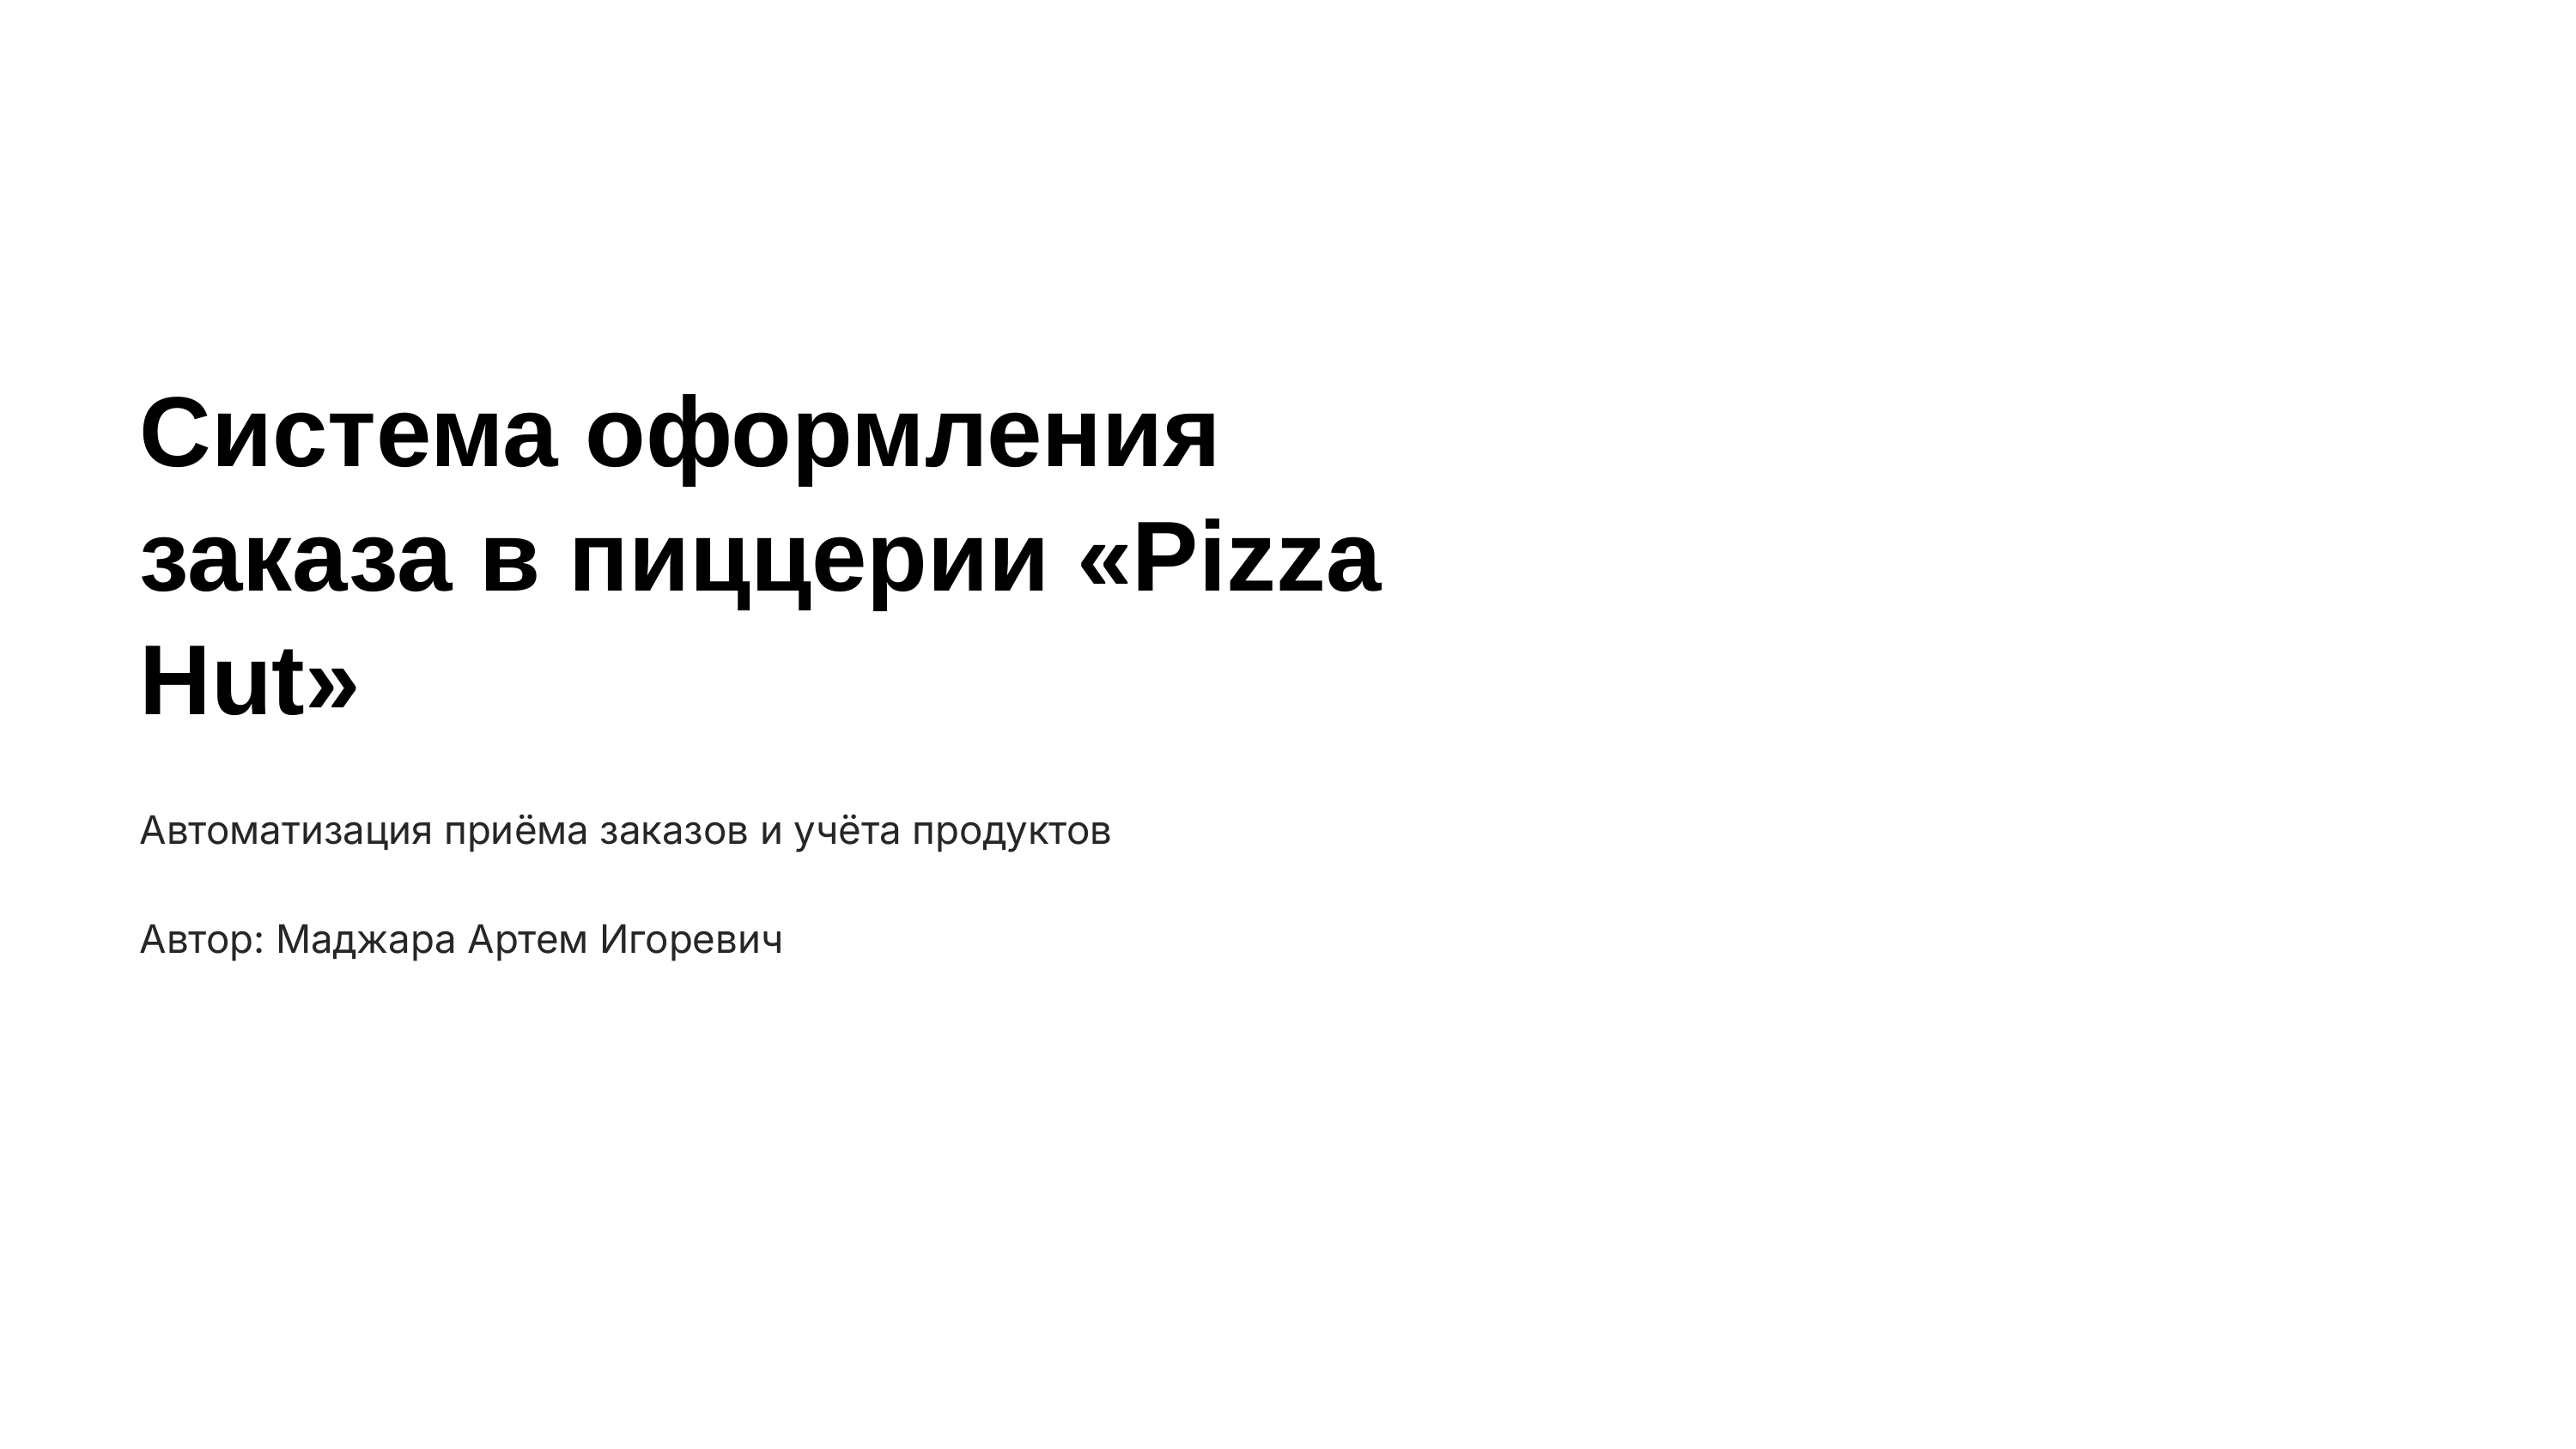

Система оформления заказа в пиццерии «Pizza Hut»
Автоматизация приёма заказов и учёта продуктов
Автор: Маджара Артем Игоревич